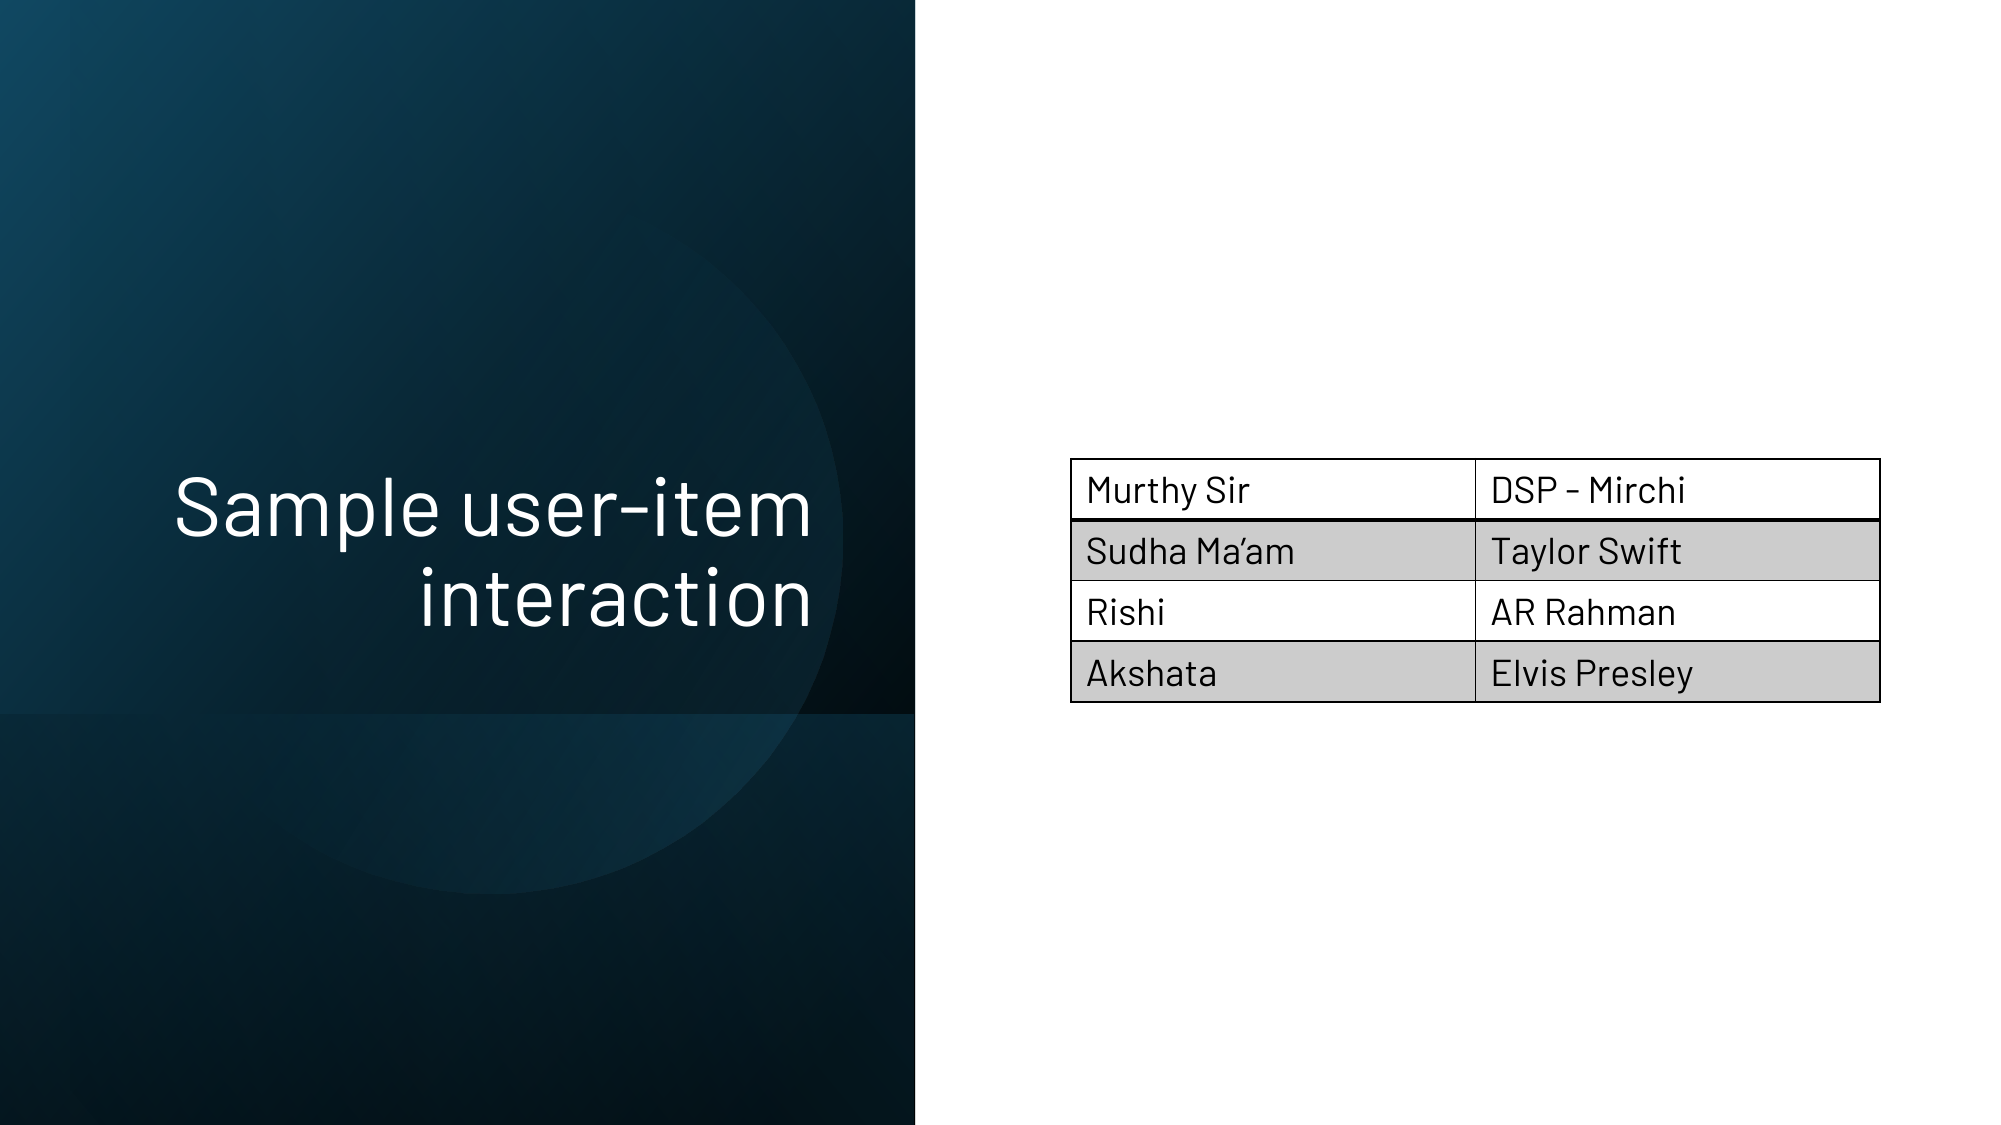

# Sample user-item interaction

| Murthy Sir | DSP - Mirchi |
| --- | --- |
| Sudha Ma’am | Taylor Swift |
| Rishi | AR Rahman |
| Akshata | Elvis Presley |